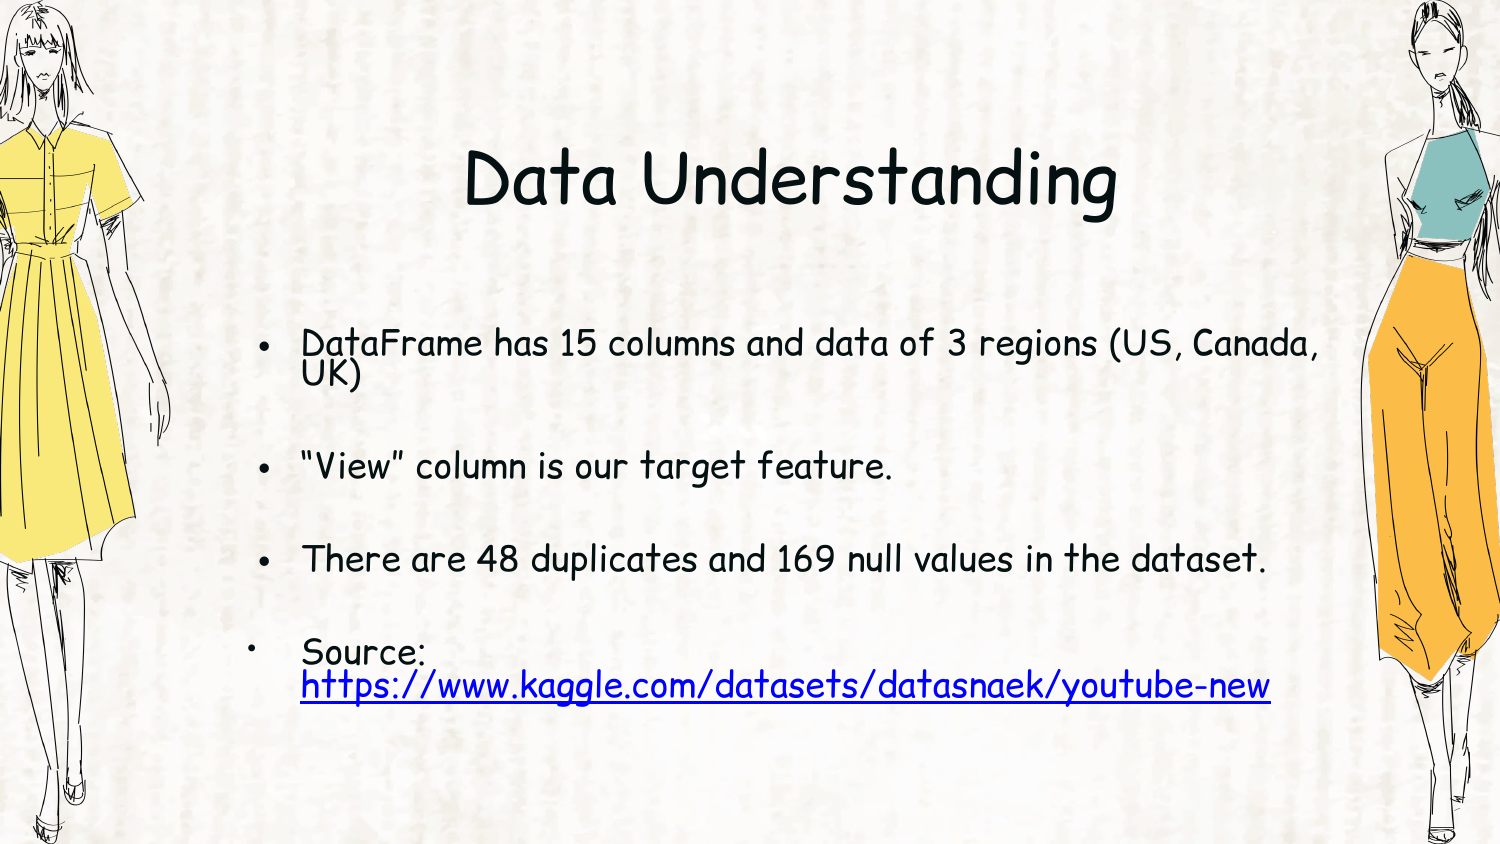

Data Understanding
DataFrame has 15 columns and data of 3 regions (US, Canada, UK)

“View” column is our target feature.

There are 48 duplicates and 169 null values in the dataset.

Source: https://www.kaggle.com/datasets/datasnaek/youtube-new